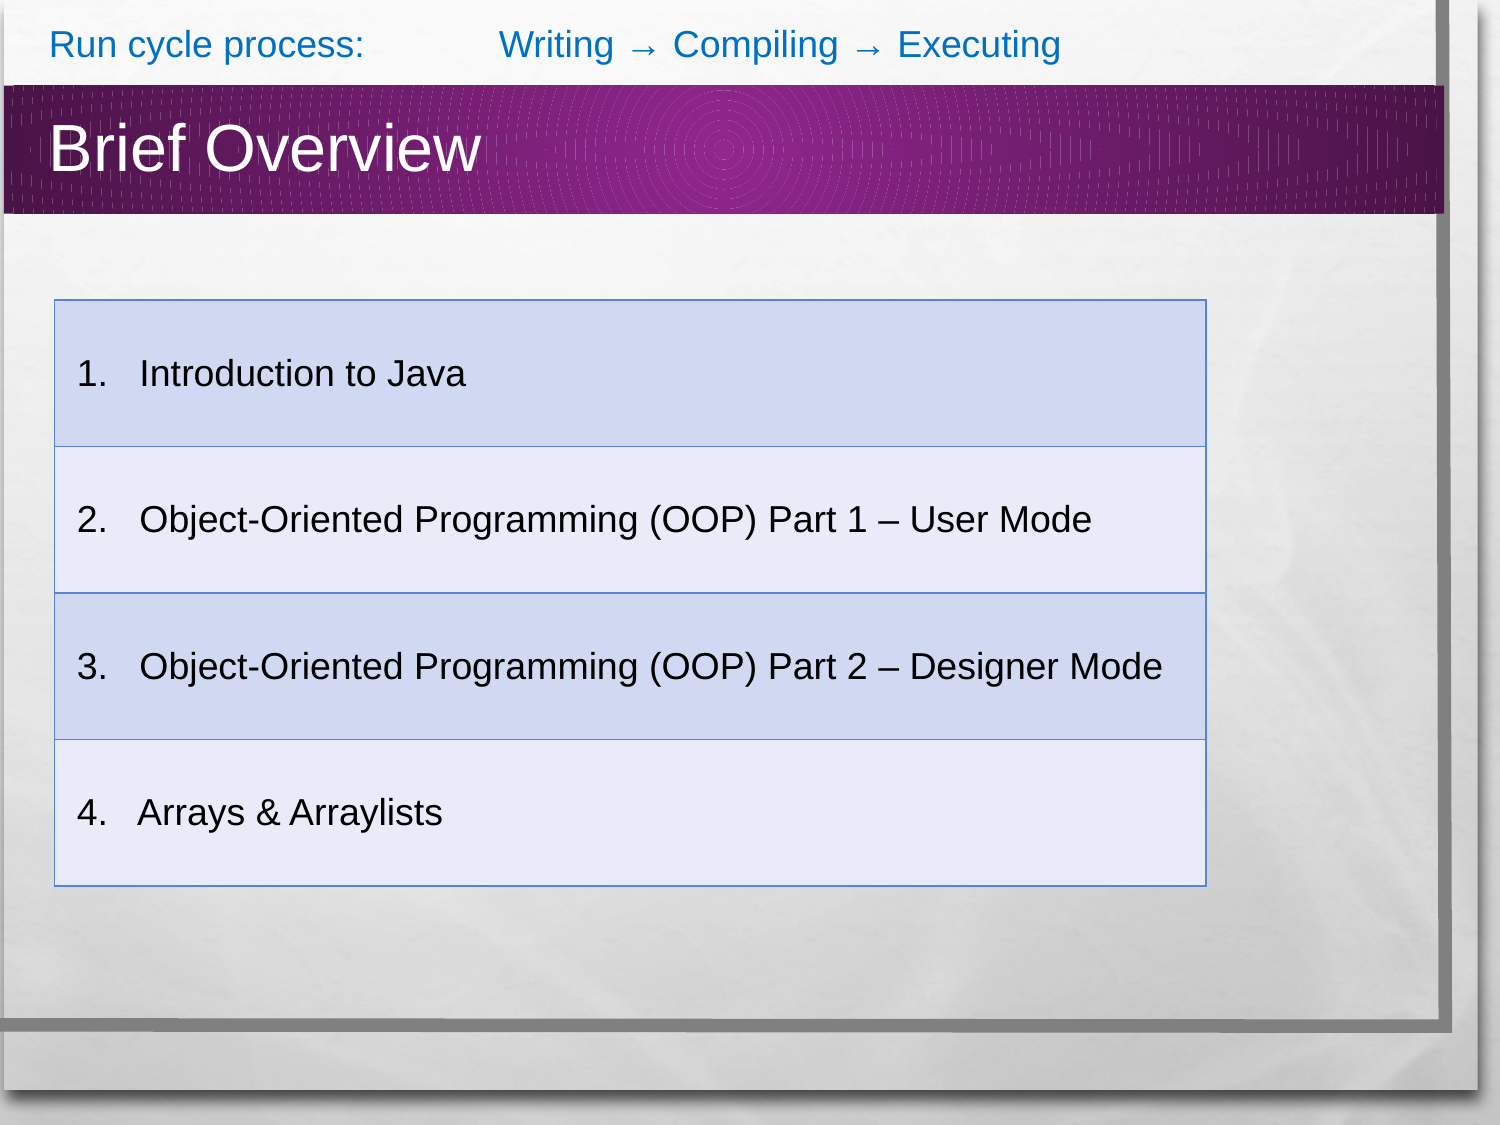

# Brief Overview
| 1. Introduction to Java |
| --- |
| 2. Object-Oriented Programming (OOP) Part 1 – User Mode |
| 3. Object-Oriented Programming (OOP) Part 2 – Designer Mode |
| 4. Arrays & Arraylists |